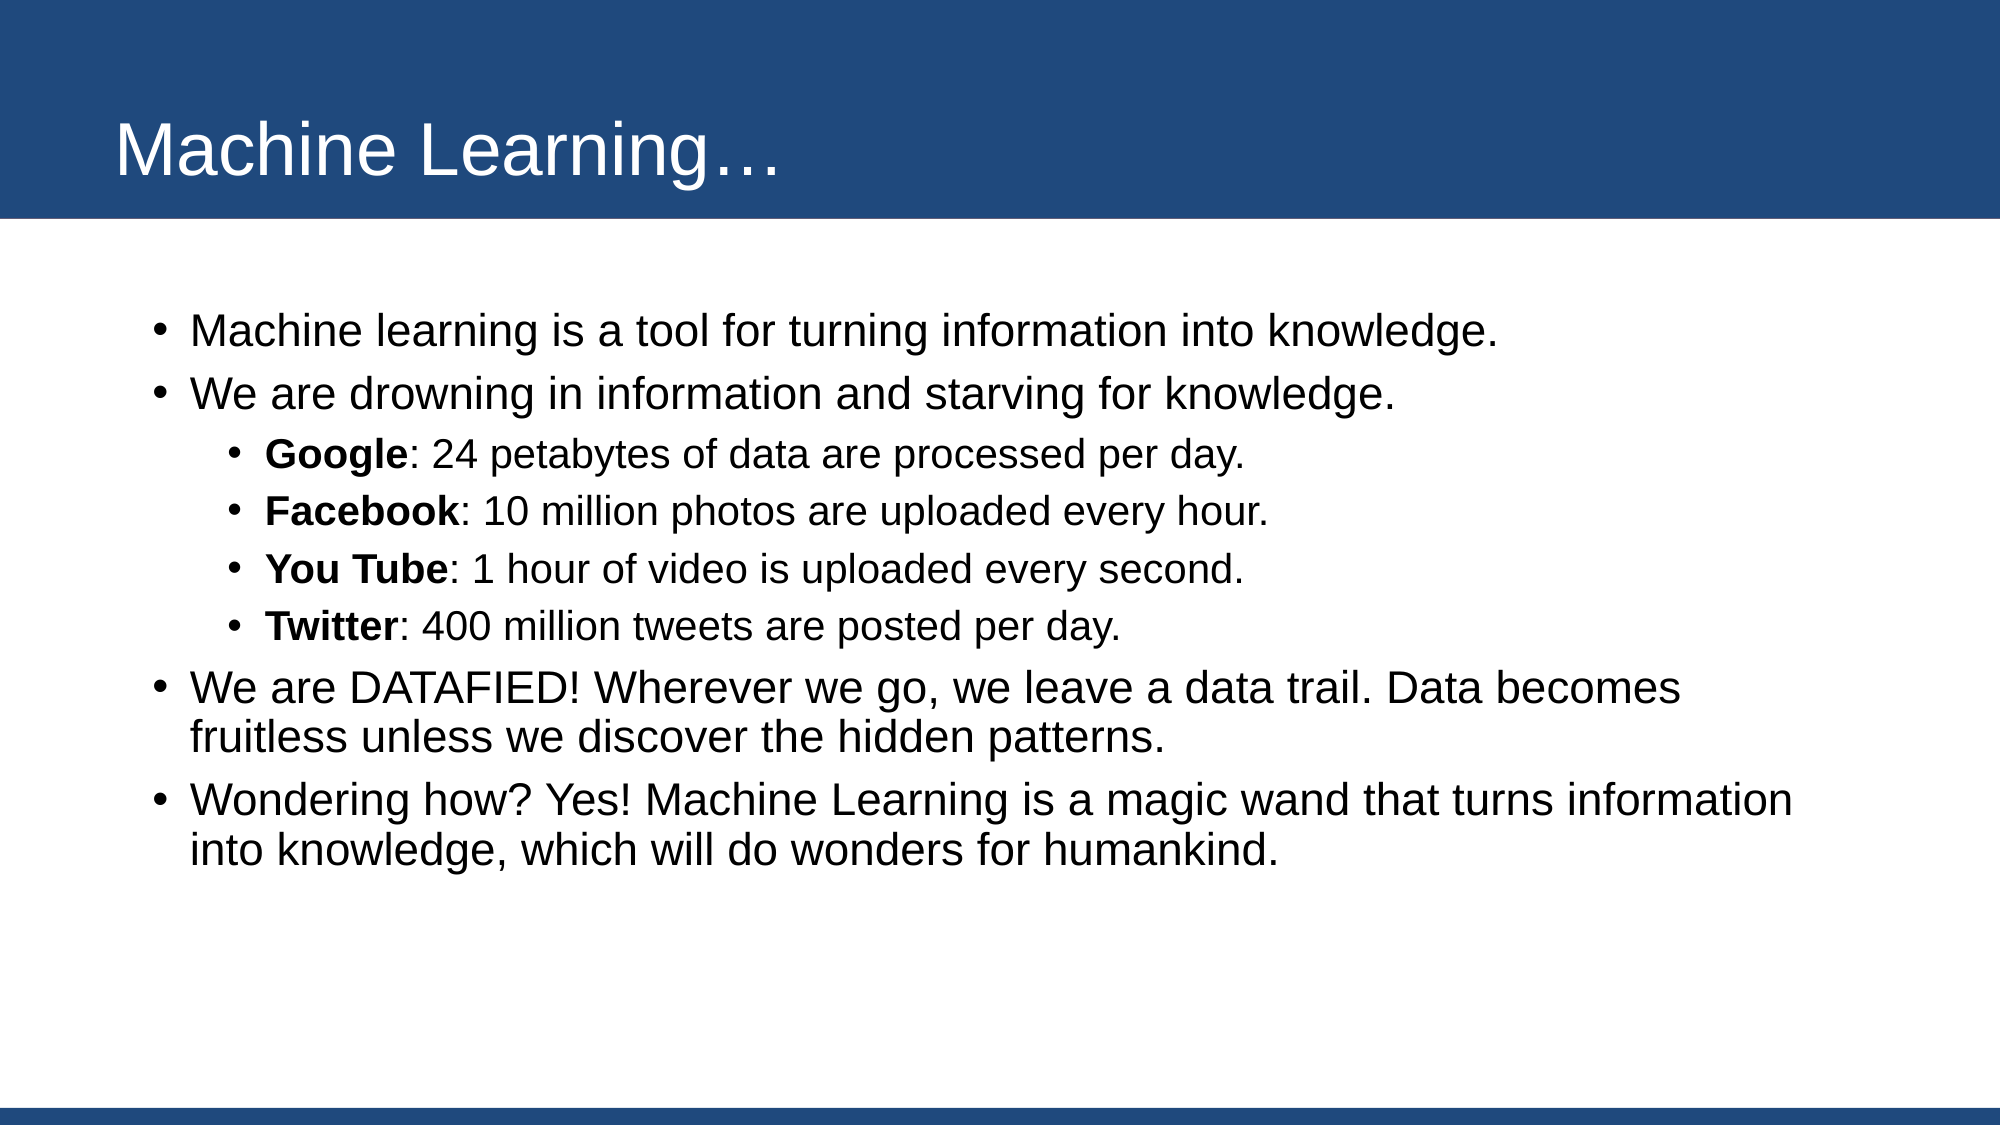

# Machine Learning…
Machine learning is a tool for turning information into knowledge.
We are drowning in information and starving for knowledge.
Google: 24 petabytes of data are processed per day.
Facebook: 10 million photos are uploaded every hour.
You Tube: 1 hour of video is uploaded every second.
Twitter: 400 million tweets are posted per day.
We are DATAFIED! Wherever we go, we leave a data trail. Data becomes fruitless unless we discover the hidden patterns.
Wondering how? Yes! Machine Learning is a magic wand that turns information into knowledge, which will do wonders for humankind.